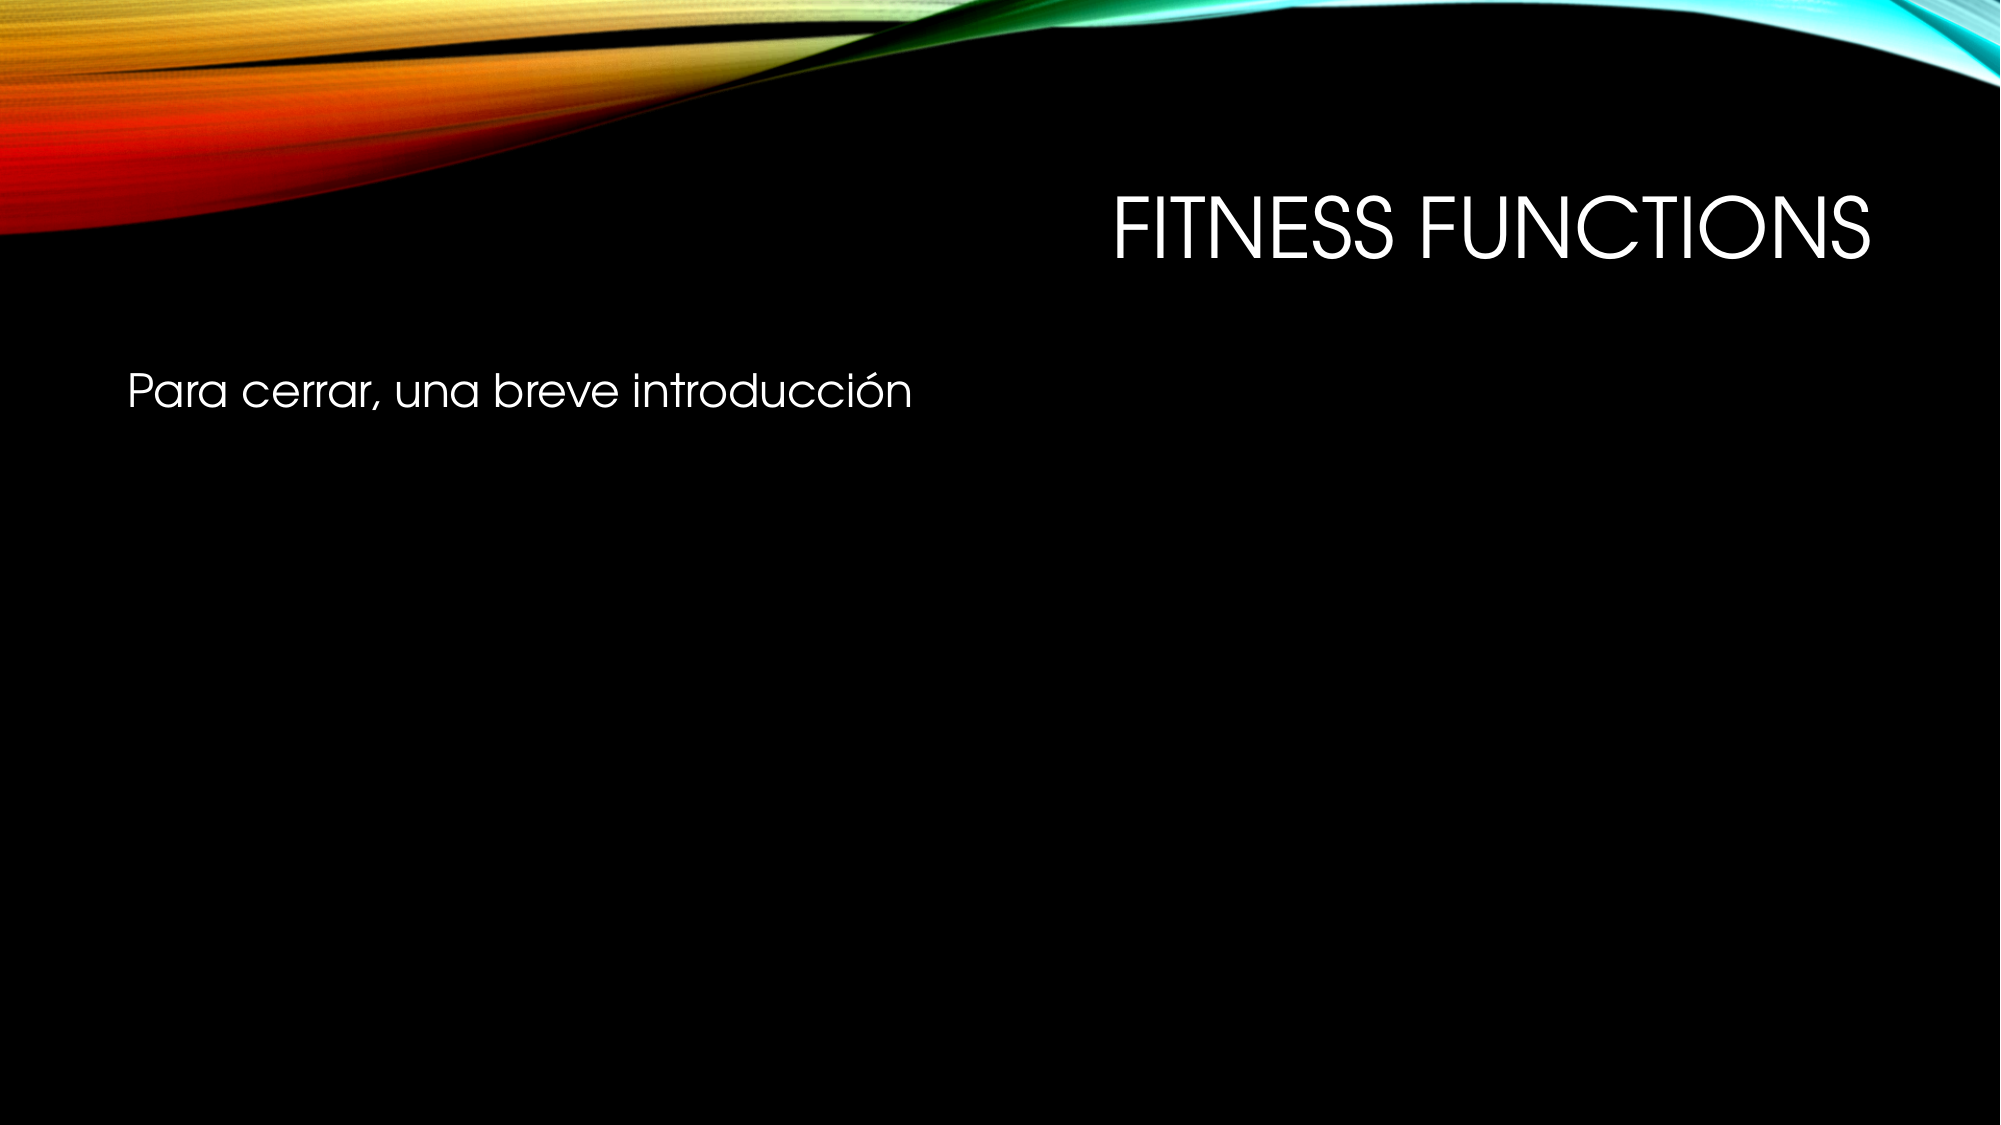

# Fitness functions
Para cerrar, una breve introducción